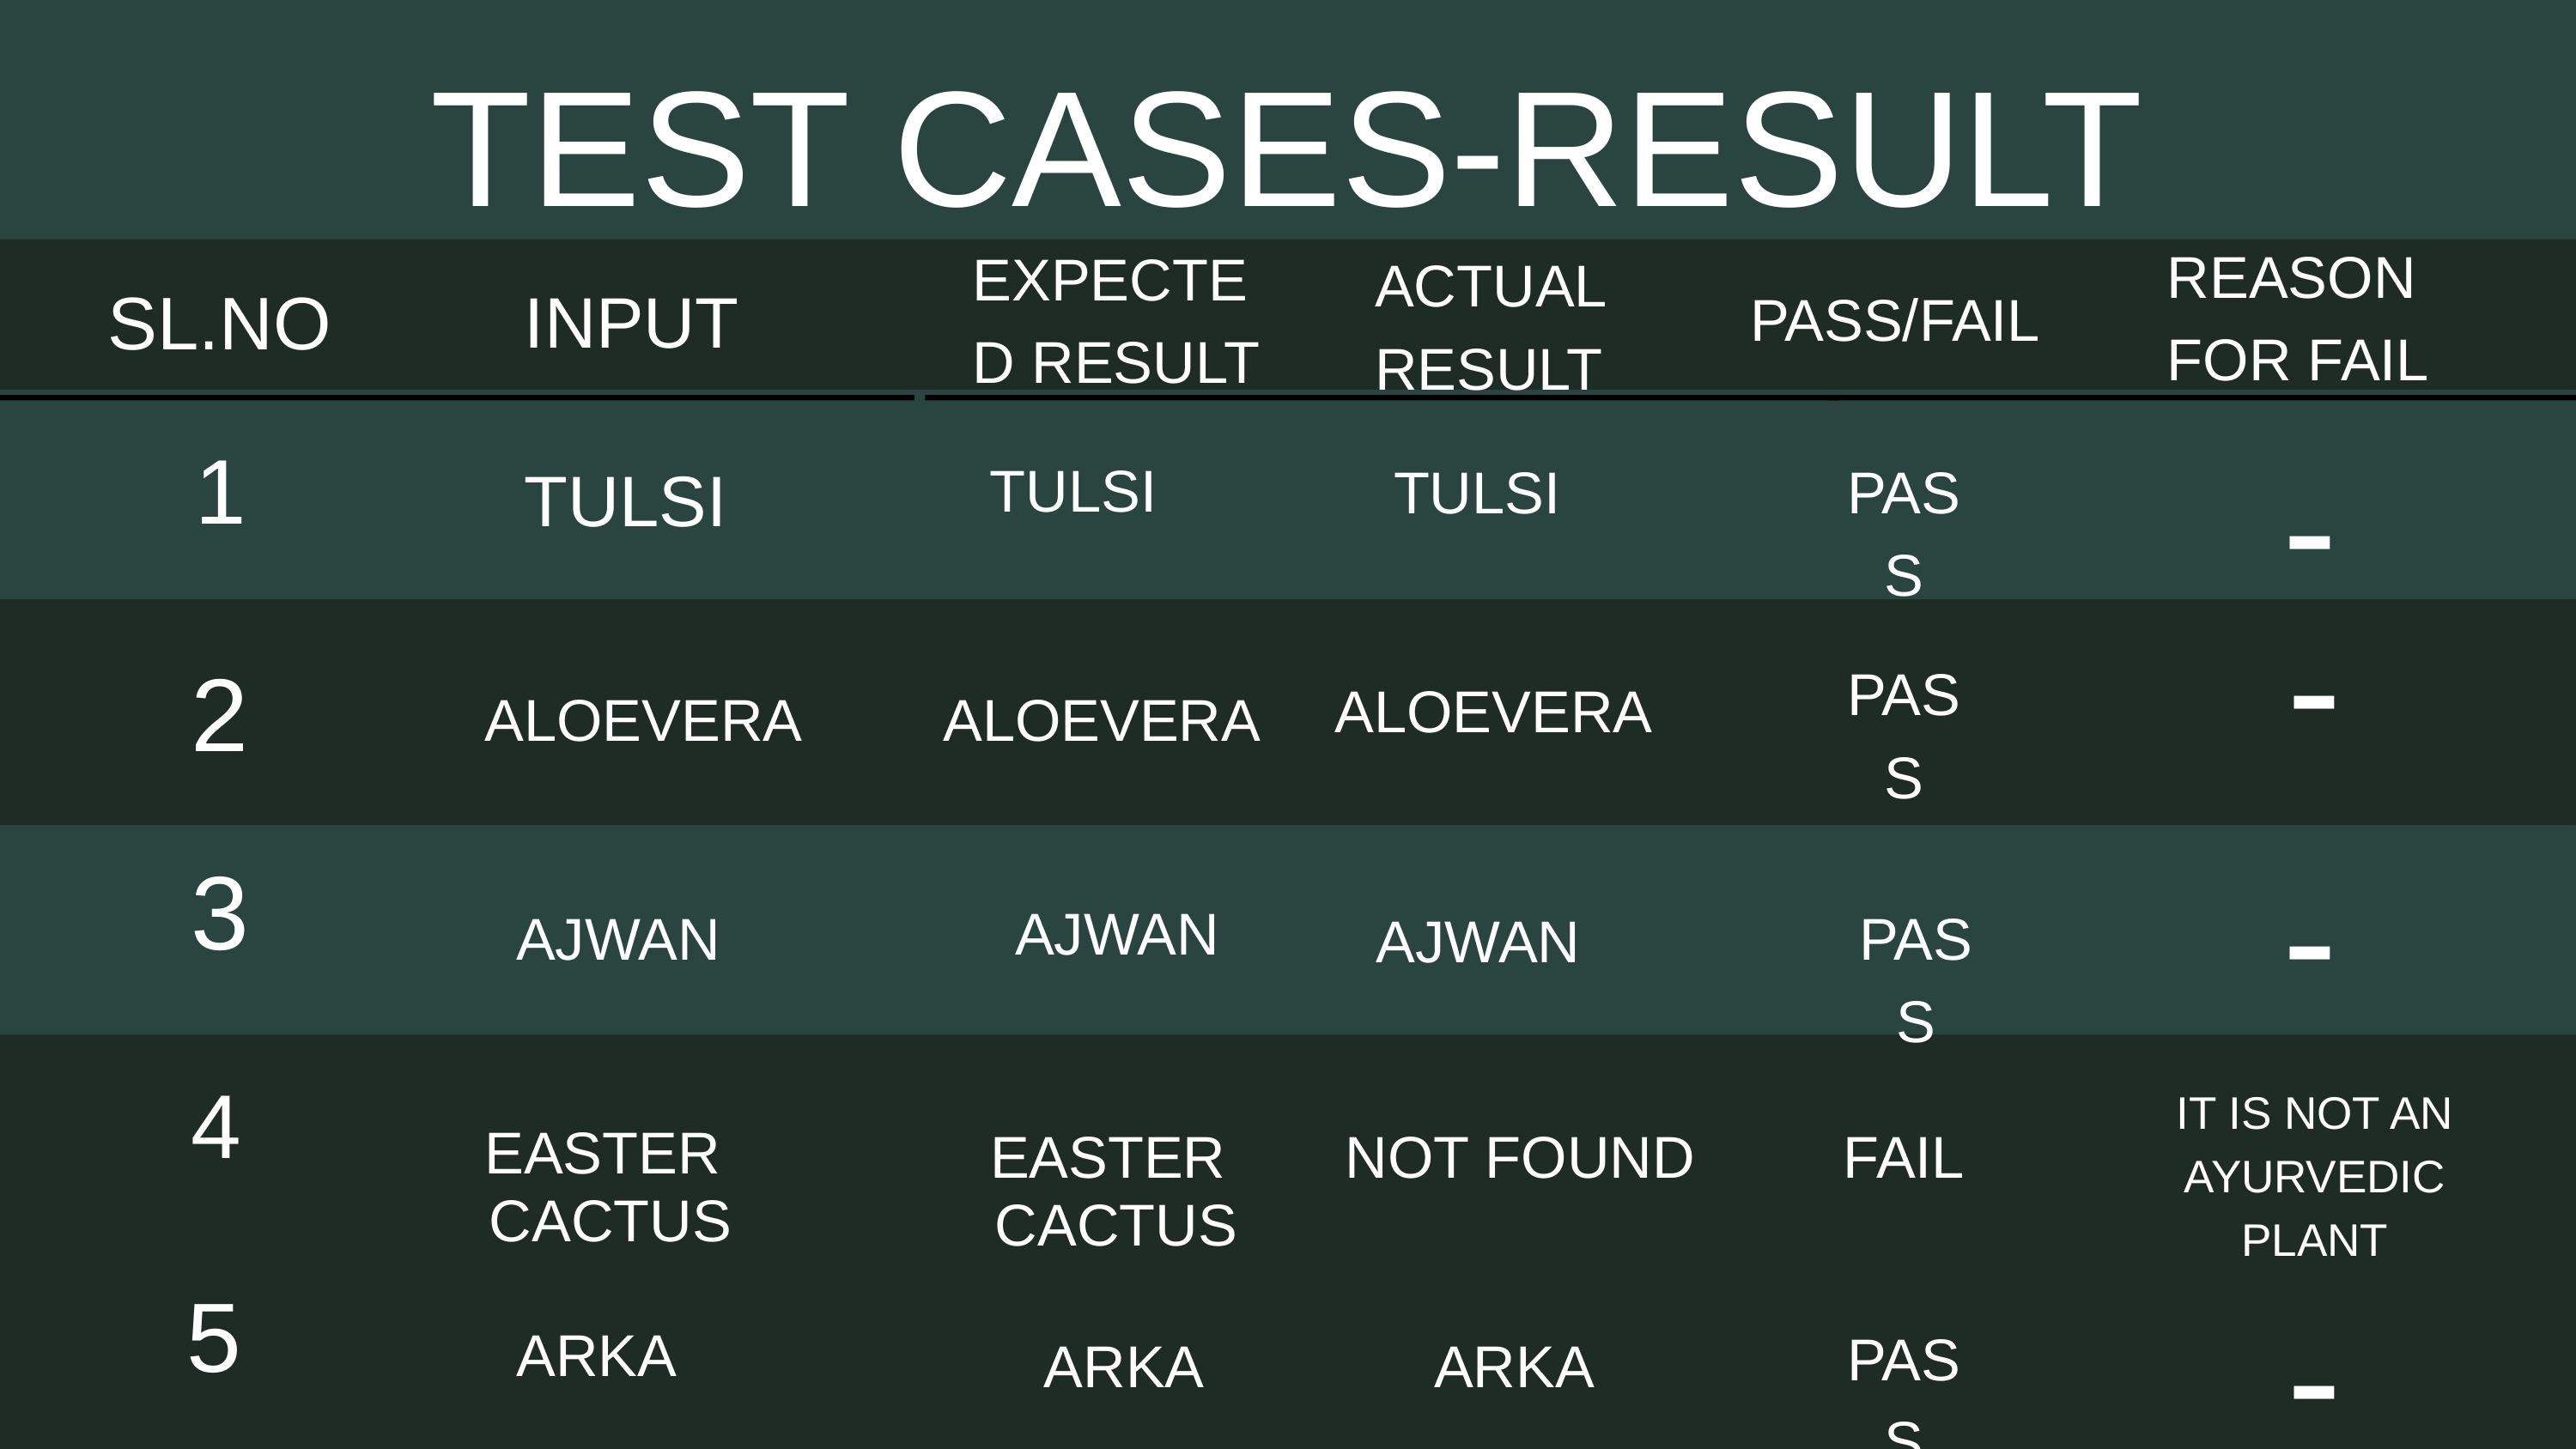

TEST CASES-RESULT
REASON FOR FAIL
EXPECTED RESULT
ACTUAL RESULT
SL.NO
INPUT
PASS/FAIL
-

1
TULSI

TULSI
TULSI

PASS
-
2
PASS
ALOEVERA
ALOEVERA
ALOEVERA
-
3

AJWAN
AJWAN
PASS
AJWAN
4
IT IS NOT AN AYURVEDIC PLANT
FAIL
EASTER
 CACTUS
EASTER
CACTUS
NOT FOUND
-
5
ARKA
PASS
ARKA
ARKA